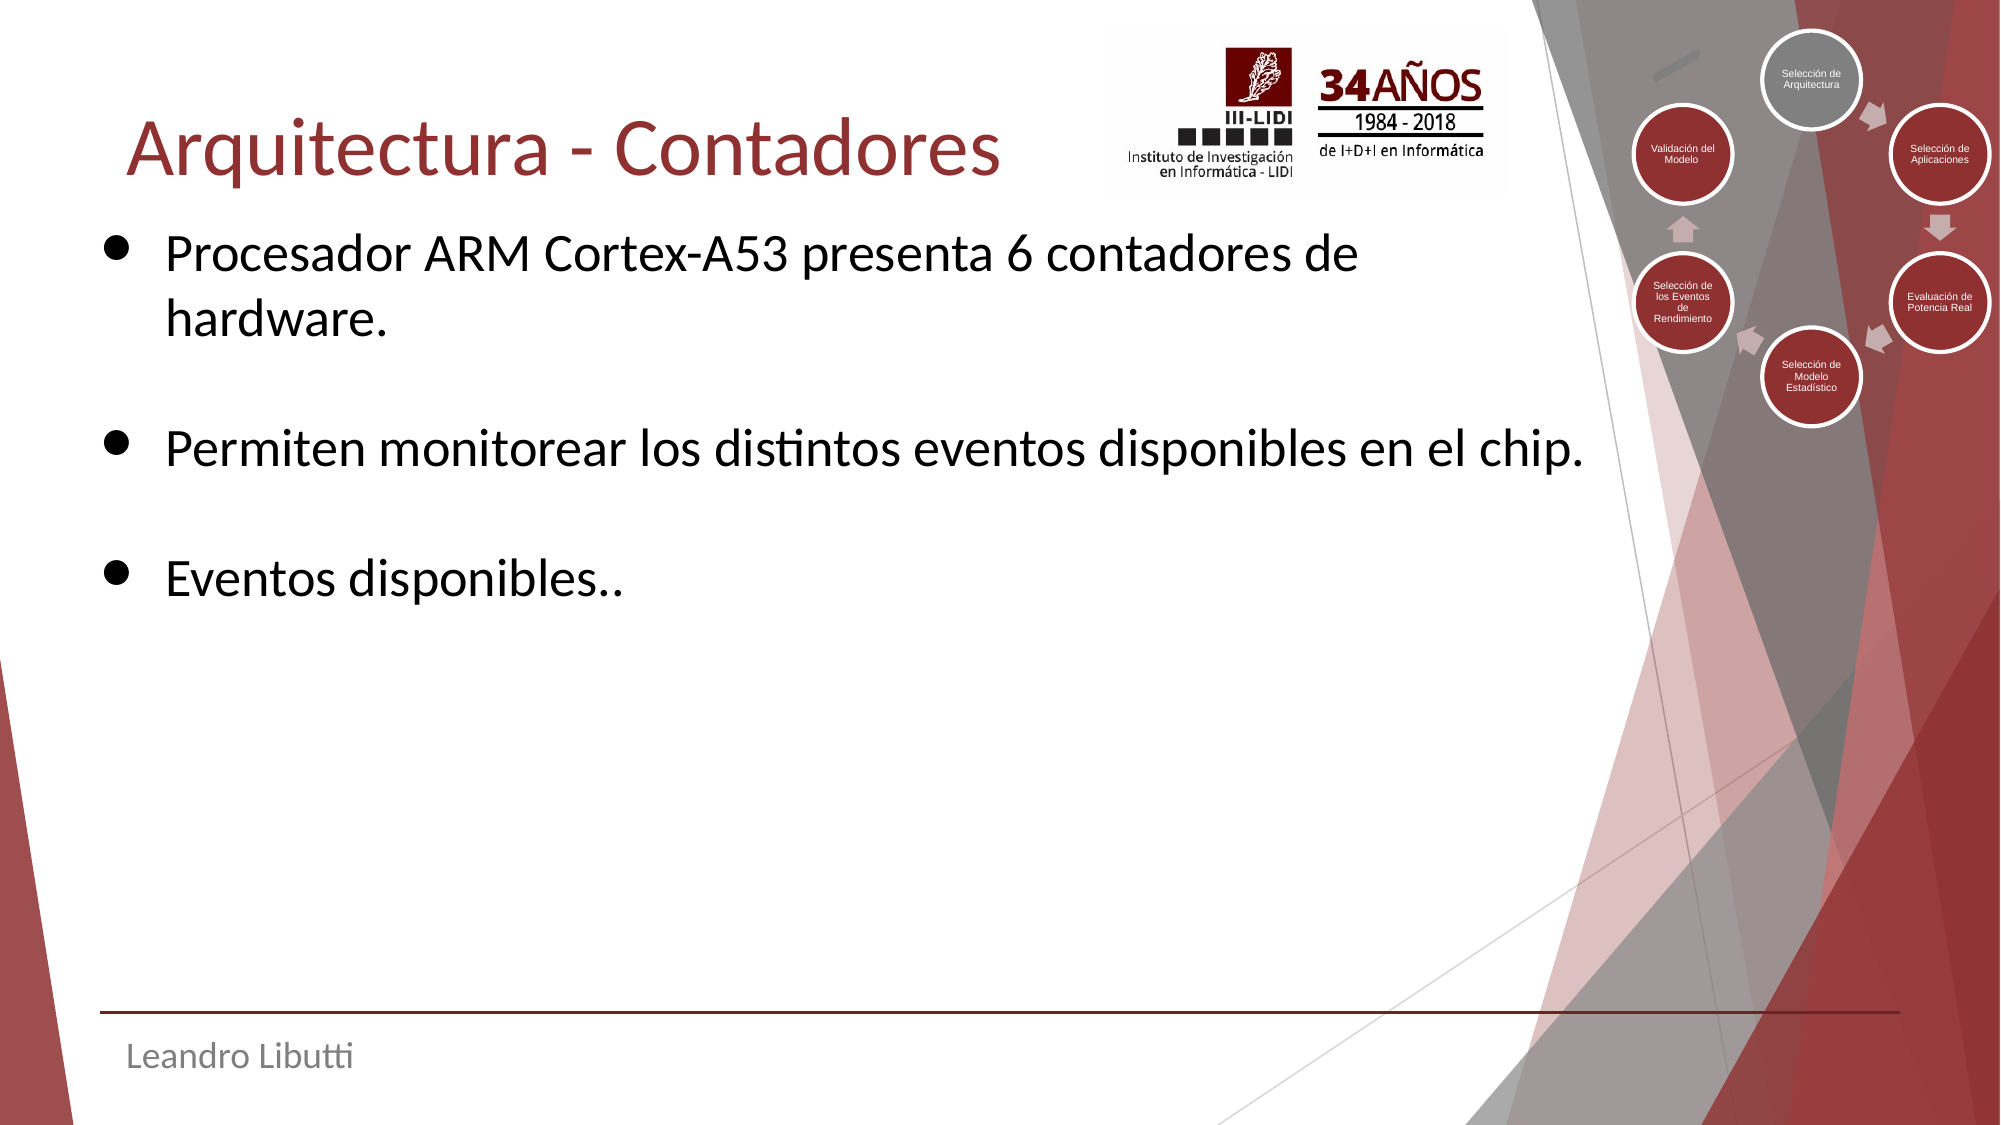

Selección de Arquitectura

Selección de Aplicaciones

Evaluación de Potencia Real

Selección de Modelo Estadístico

Selección de los Eventos de Rendimiento

Validación del Modelo

# Arquitectura - Contadores
Procesador ARM Cortex-A53 presenta 6 contadores de
hardware.

Permiten monitorear los distintos eventos disponibles en el chip.

Eventos disponibles..

Leandro Libutti